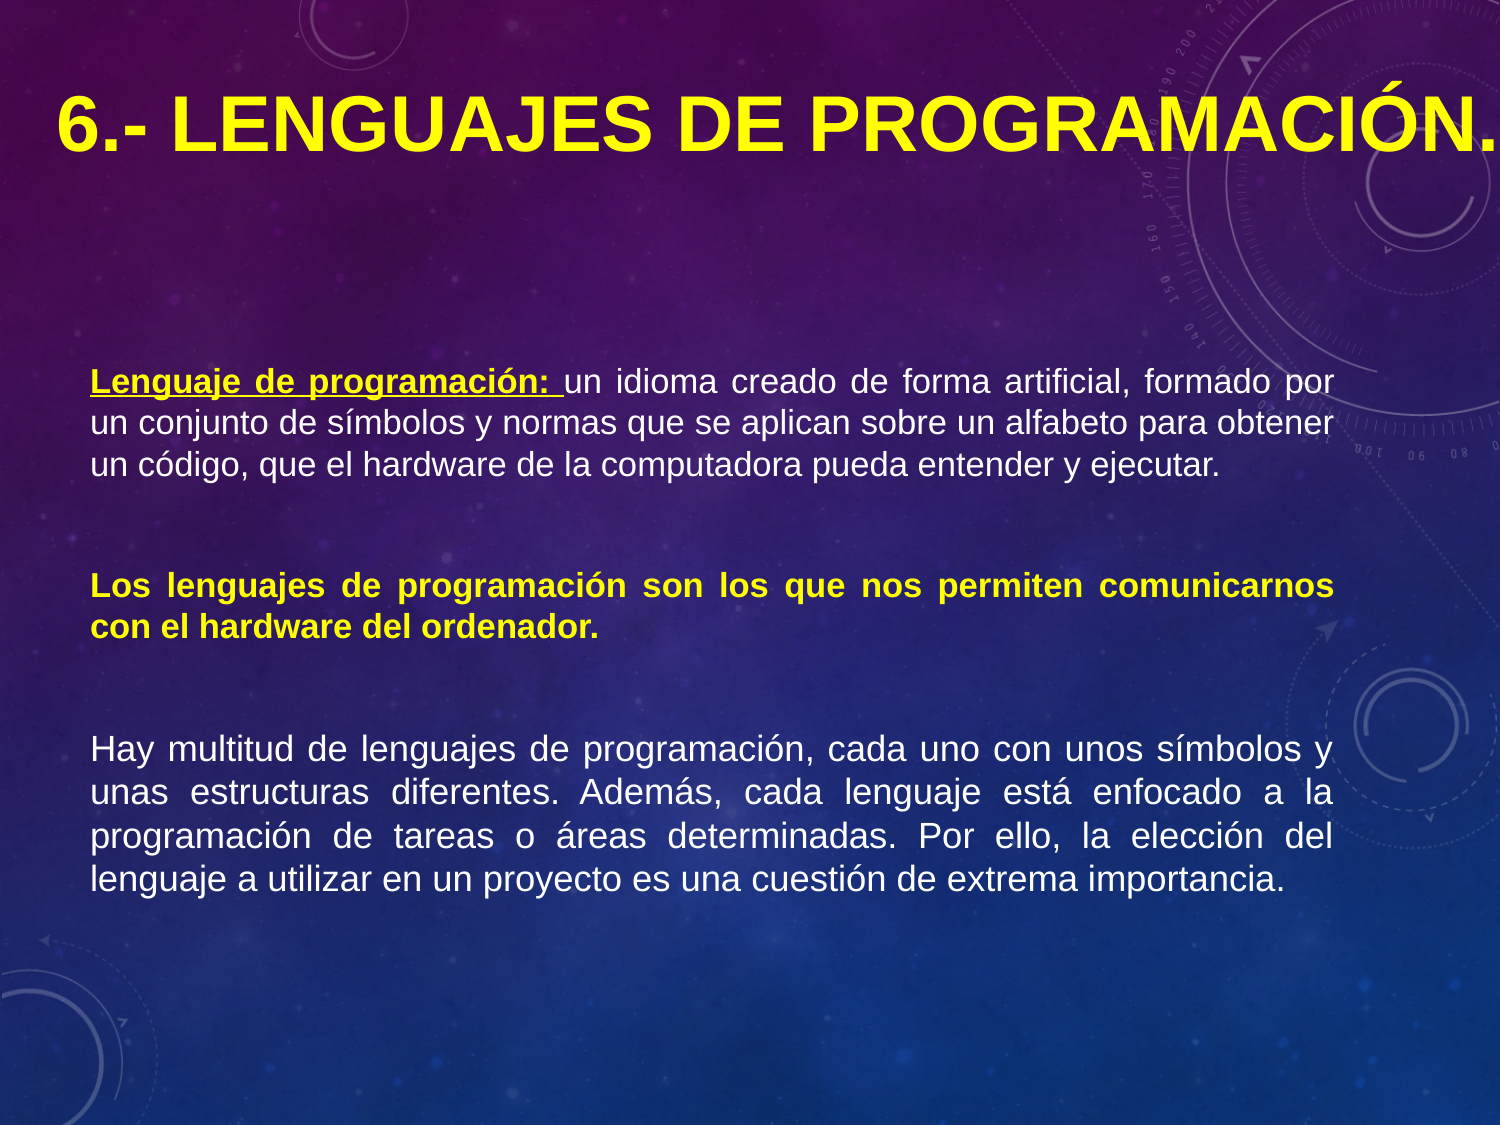

# 6.- Lenguajes de programación.
Lenguaje de programación: un idioma creado de forma artificial, formado por un conjunto de símbolos y normas que se aplican sobre un alfabeto para obtener un código, que el hardware de la computadora pueda entender y ejecutar.

Los lenguajes de programación son los que nos permiten comunicarnos con el hardware del ordenador.

Hay multitud de lenguajes de programación, cada uno con unos símbolos y unas estructuras diferentes. Además, cada lenguaje está enfocado a la programación de tareas o áreas determinadas. Por ello, la elección del lenguaje a utilizar en un proyecto es una cuestión de extrema importancia.